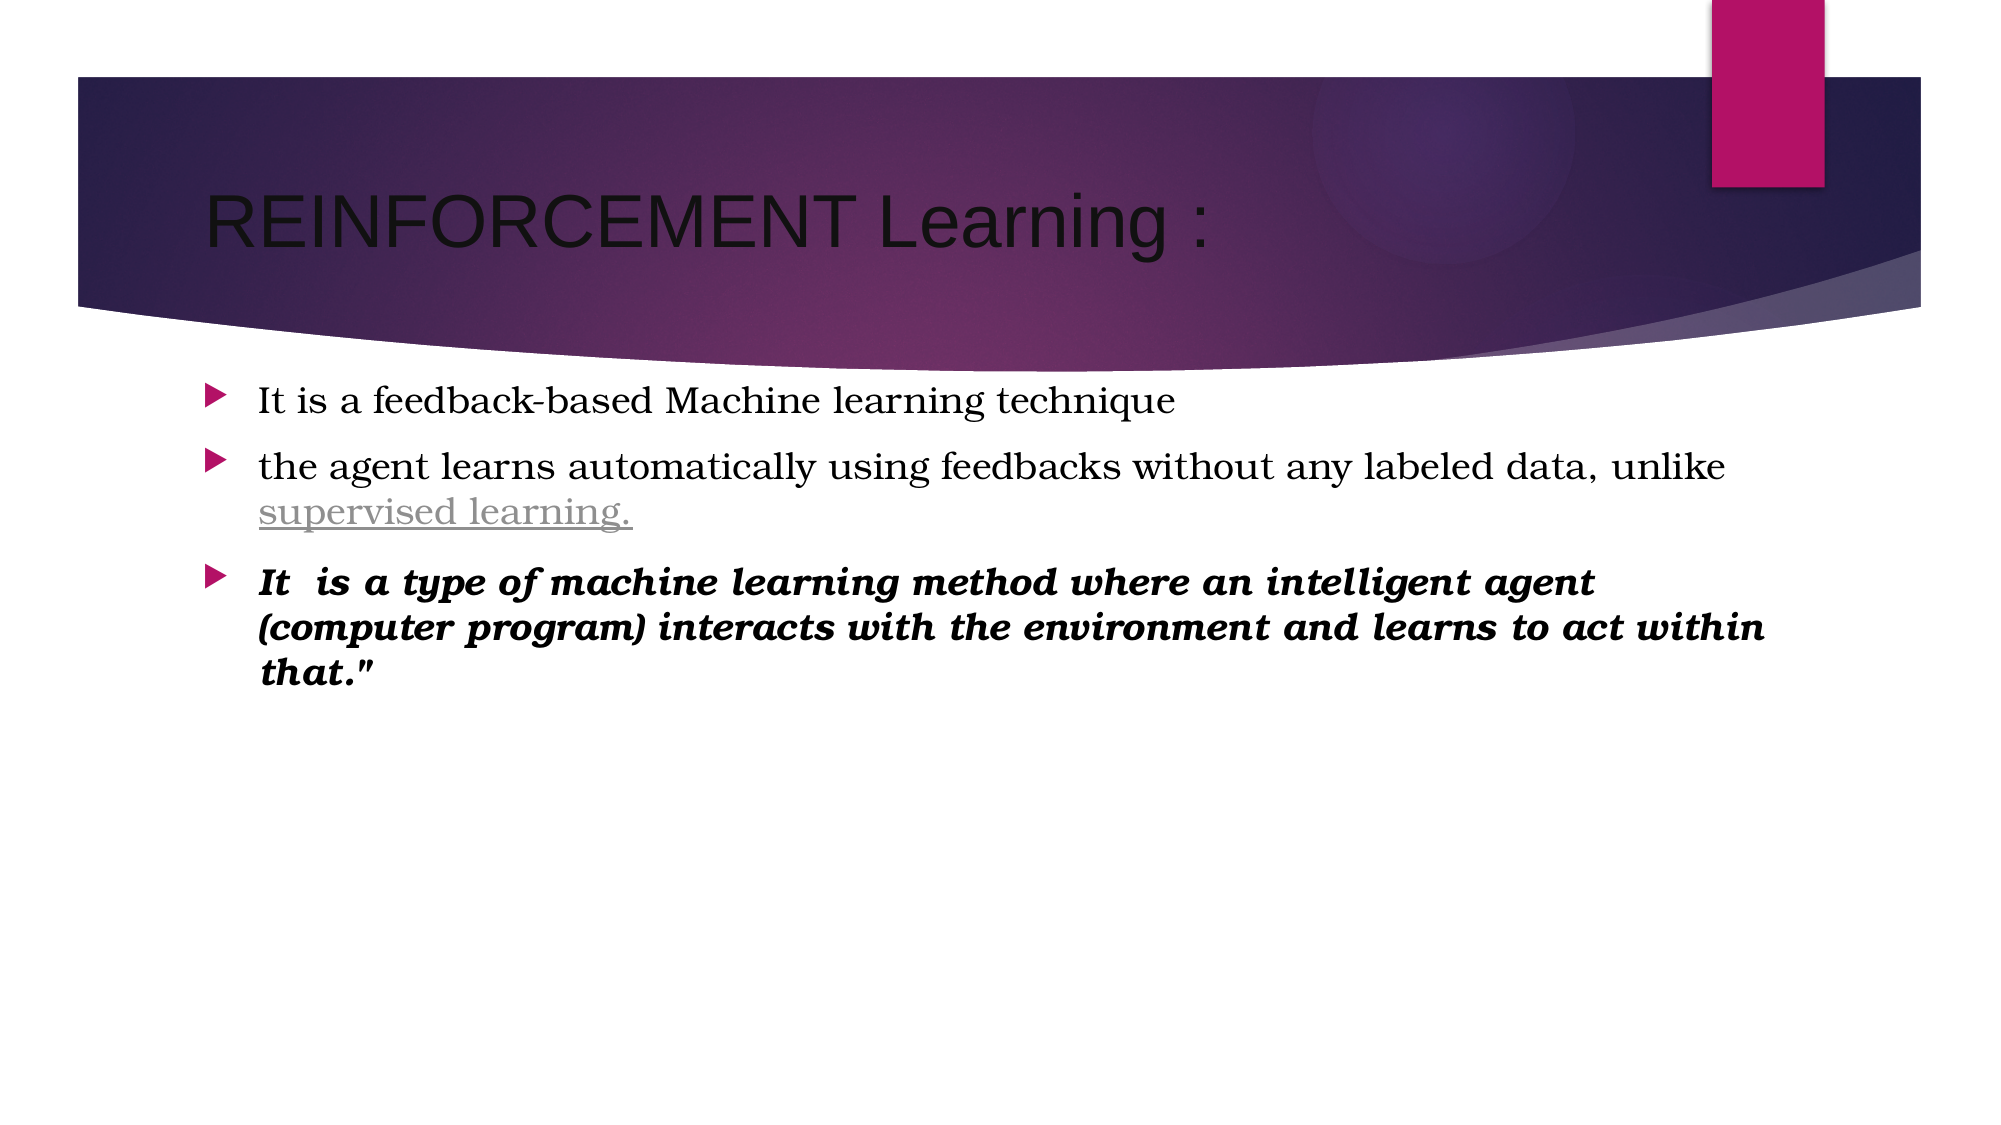

# REINFORCEMENT Learning :
It is a feedback-based Machine learning technique
the agent learns automatically using feedbacks without any labeled data, unlike supervised learning.
It  is a type of machine learning method where an intelligent agent (computer program) interacts with the environment and learns to act within that."